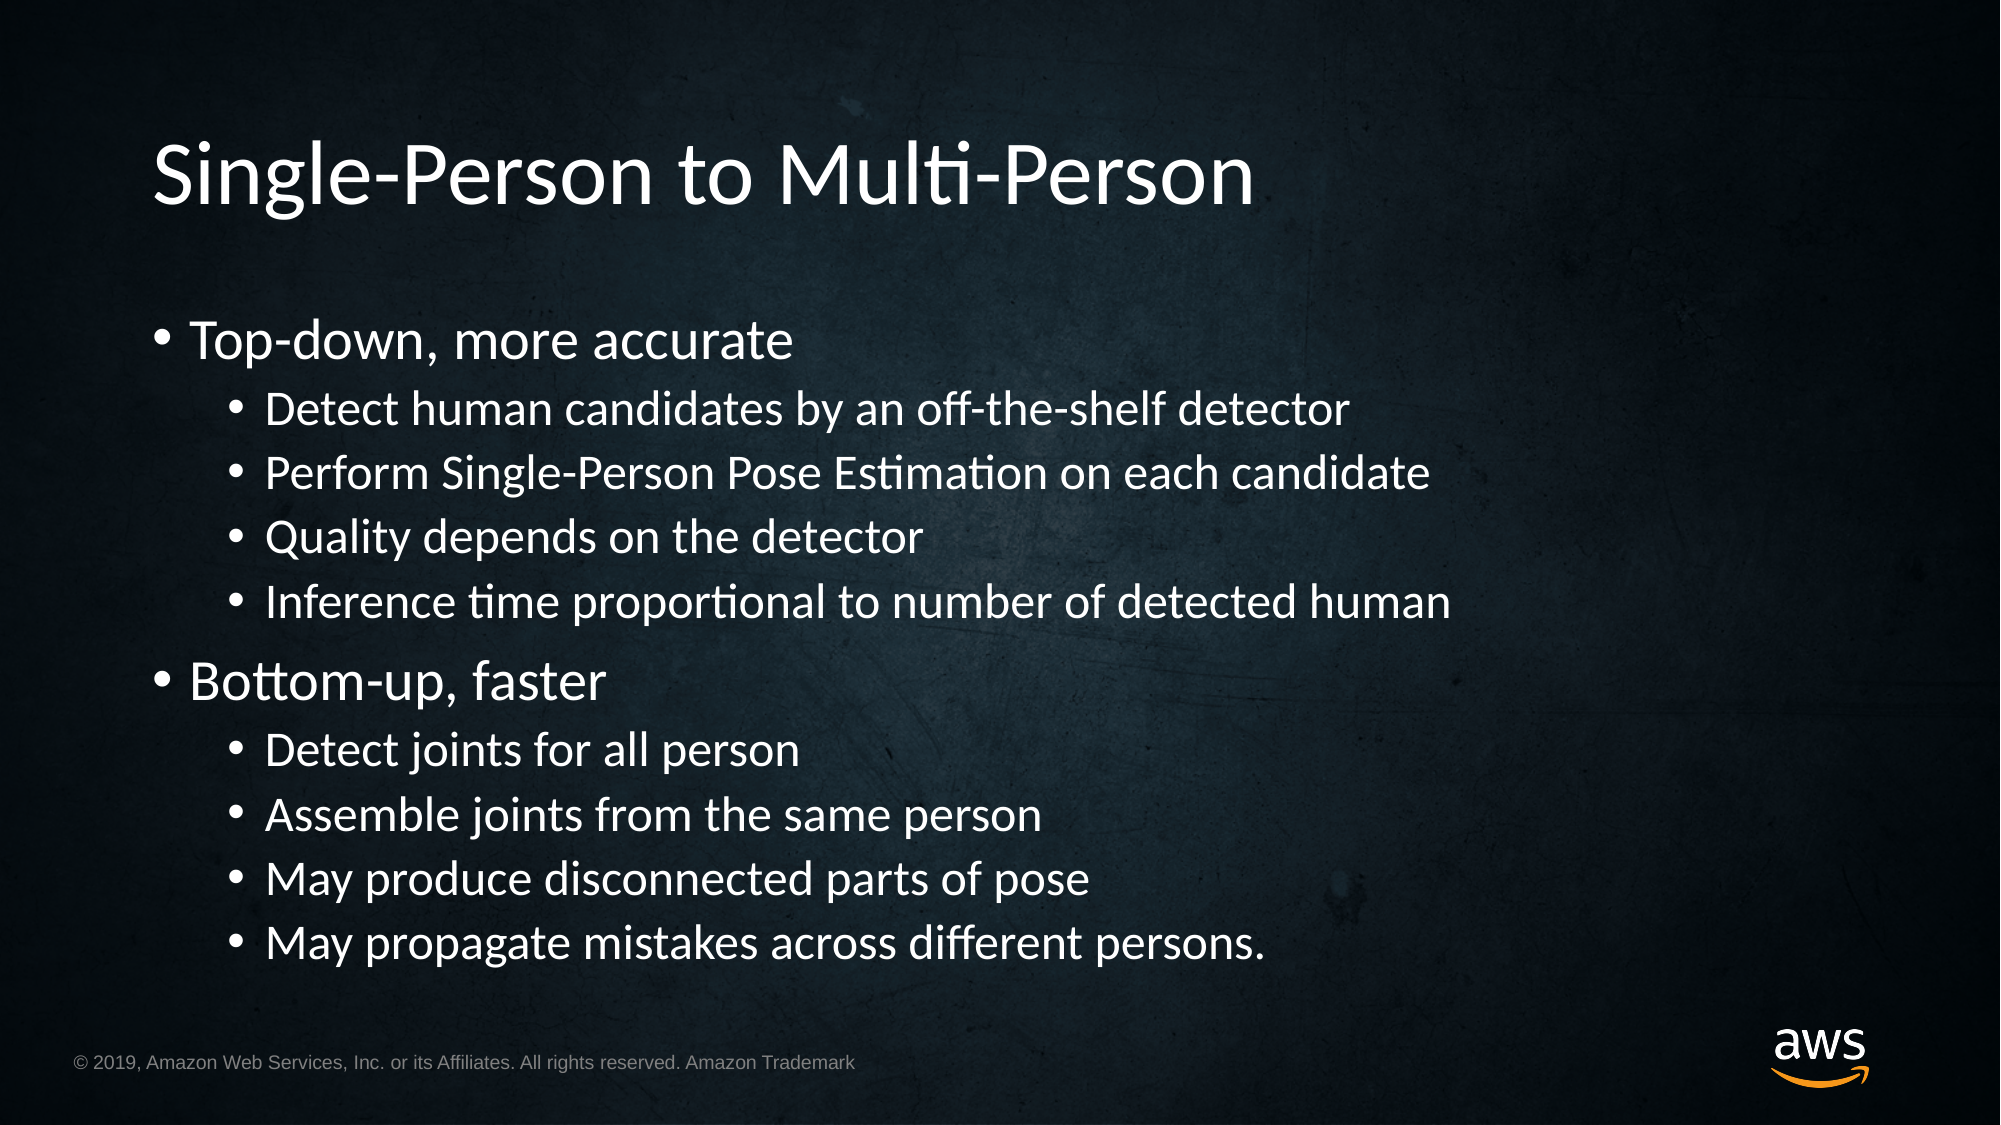

Single-Person to Multi-Person
Top-down, more accurate
Detect human candidates by an off-the-shelf detector
Perform Single-Person Pose Estimation on each candidate
Quality depends on the detector
Inference time proportional to number of detected human
Bottom-up, faster
Detect joints for all person
Assemble joints from the same person
May produce disconnected parts of pose
May propagate mistakes across different persons.